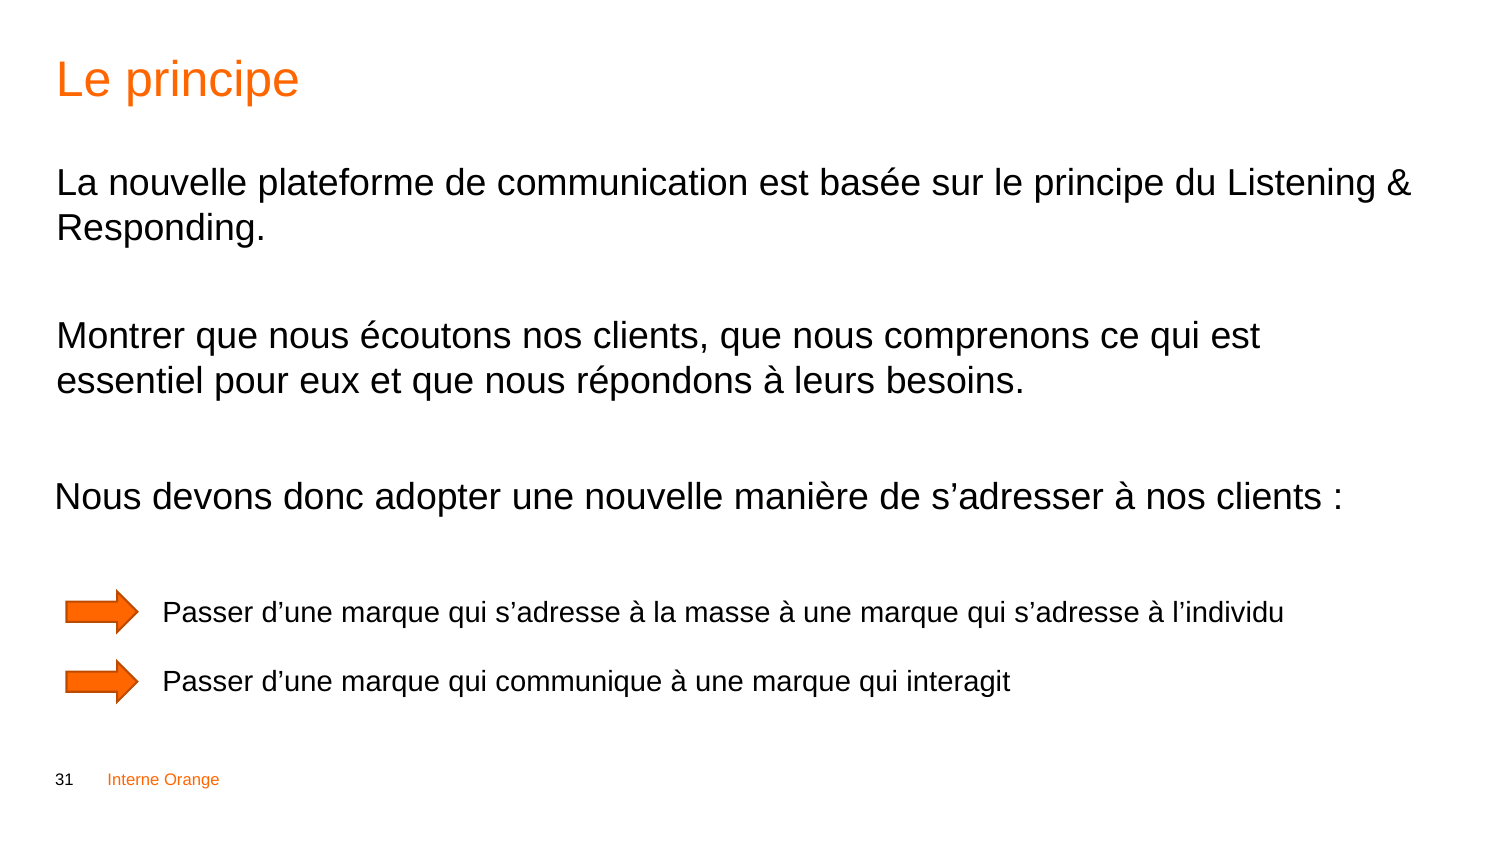

Le principe
La nouvelle plateforme de communication est basée sur le principe du Listening & Responding.
Montrer que nous écoutons nos clients, que nous comprenons ce qui est essentiel pour eux et que nous répondons à leurs besoins.
Nous devons donc adopter une nouvelle manière de s’adresser à nos clients :
Passer d’une marque qui s’adresse à la masse à une marque qui s’adresse à l’individu

Passer d’une marque qui communique à une marque qui interagit